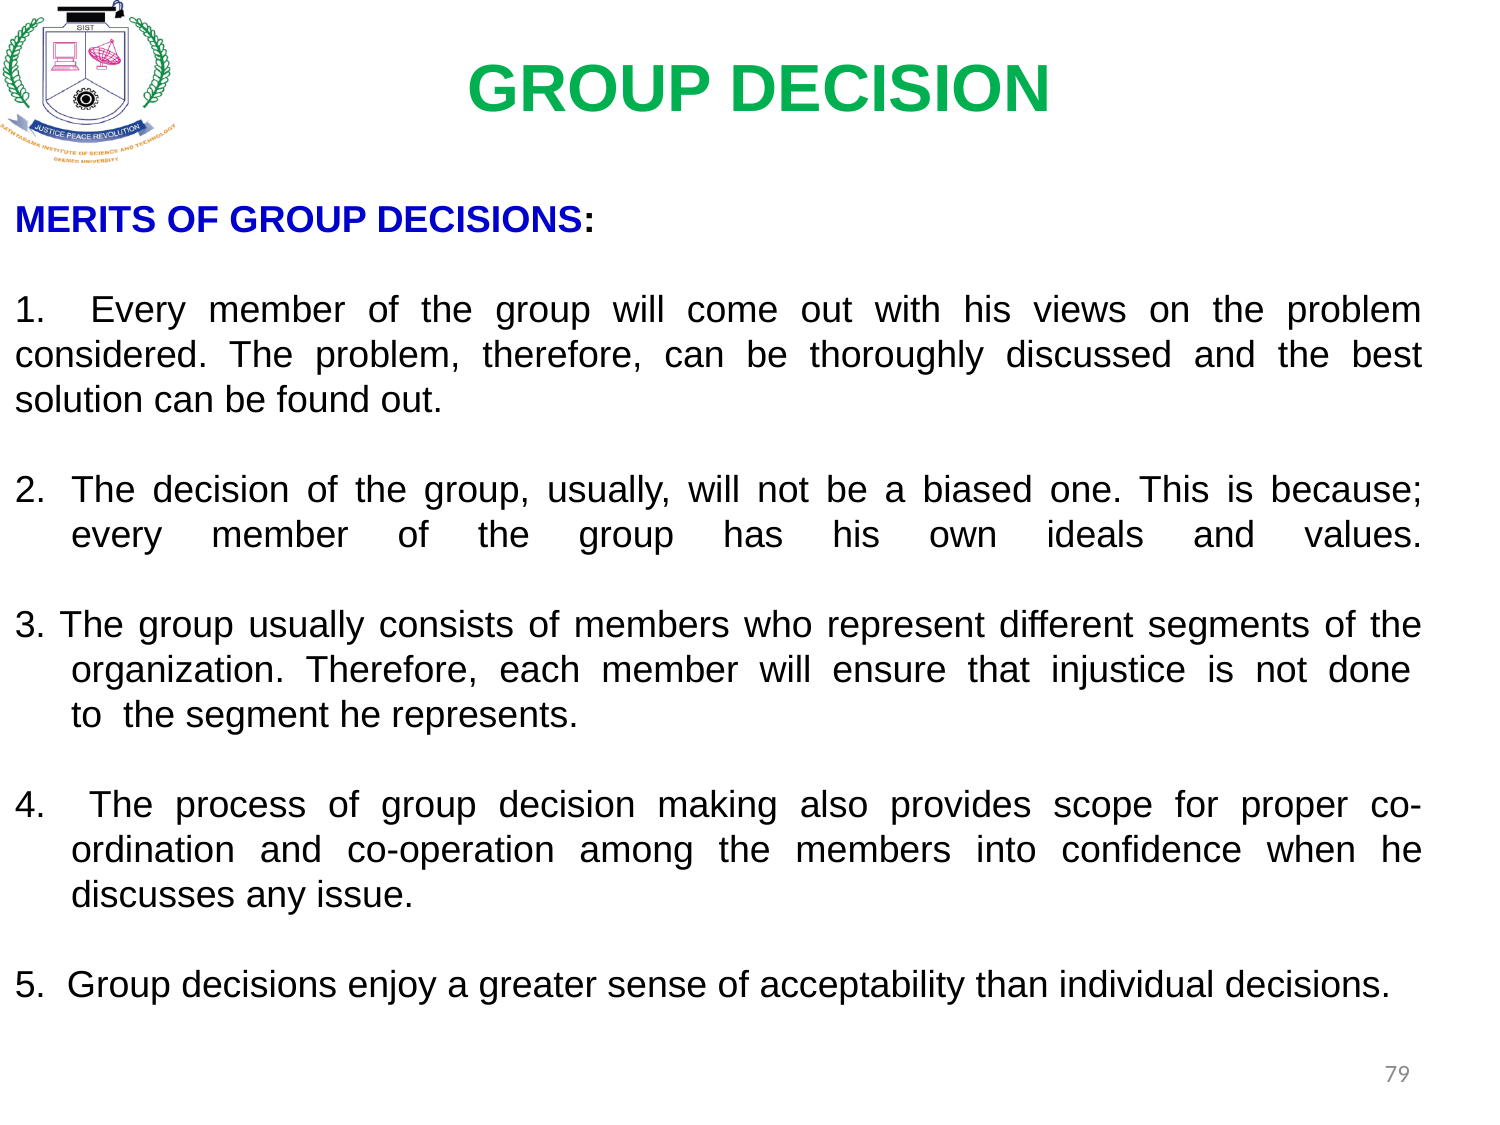

GROUP DECISION
MERITS OF GROUP DECISIONS:

1.  Every member of the group will come out with his views on the problem considered. The problem, therefore, can be thoroughly discussed and the best solution can be found out.

The decision of the group, usually, will not be a biased one. This is because; every member of the group has his own ideals and values.
3. The group usually consists of members who represent different segments of the organization.  Therefore,  each  member  will  ensure  that  injustice  is  not  done  to  the segment he represents.

4.  The process of group decision making also provides scope for proper co-ordination and co-operation among the members into confidence when he discusses any issue.

5.  Group decisions enjoy a greater sense of acceptability than individual decisions.
79